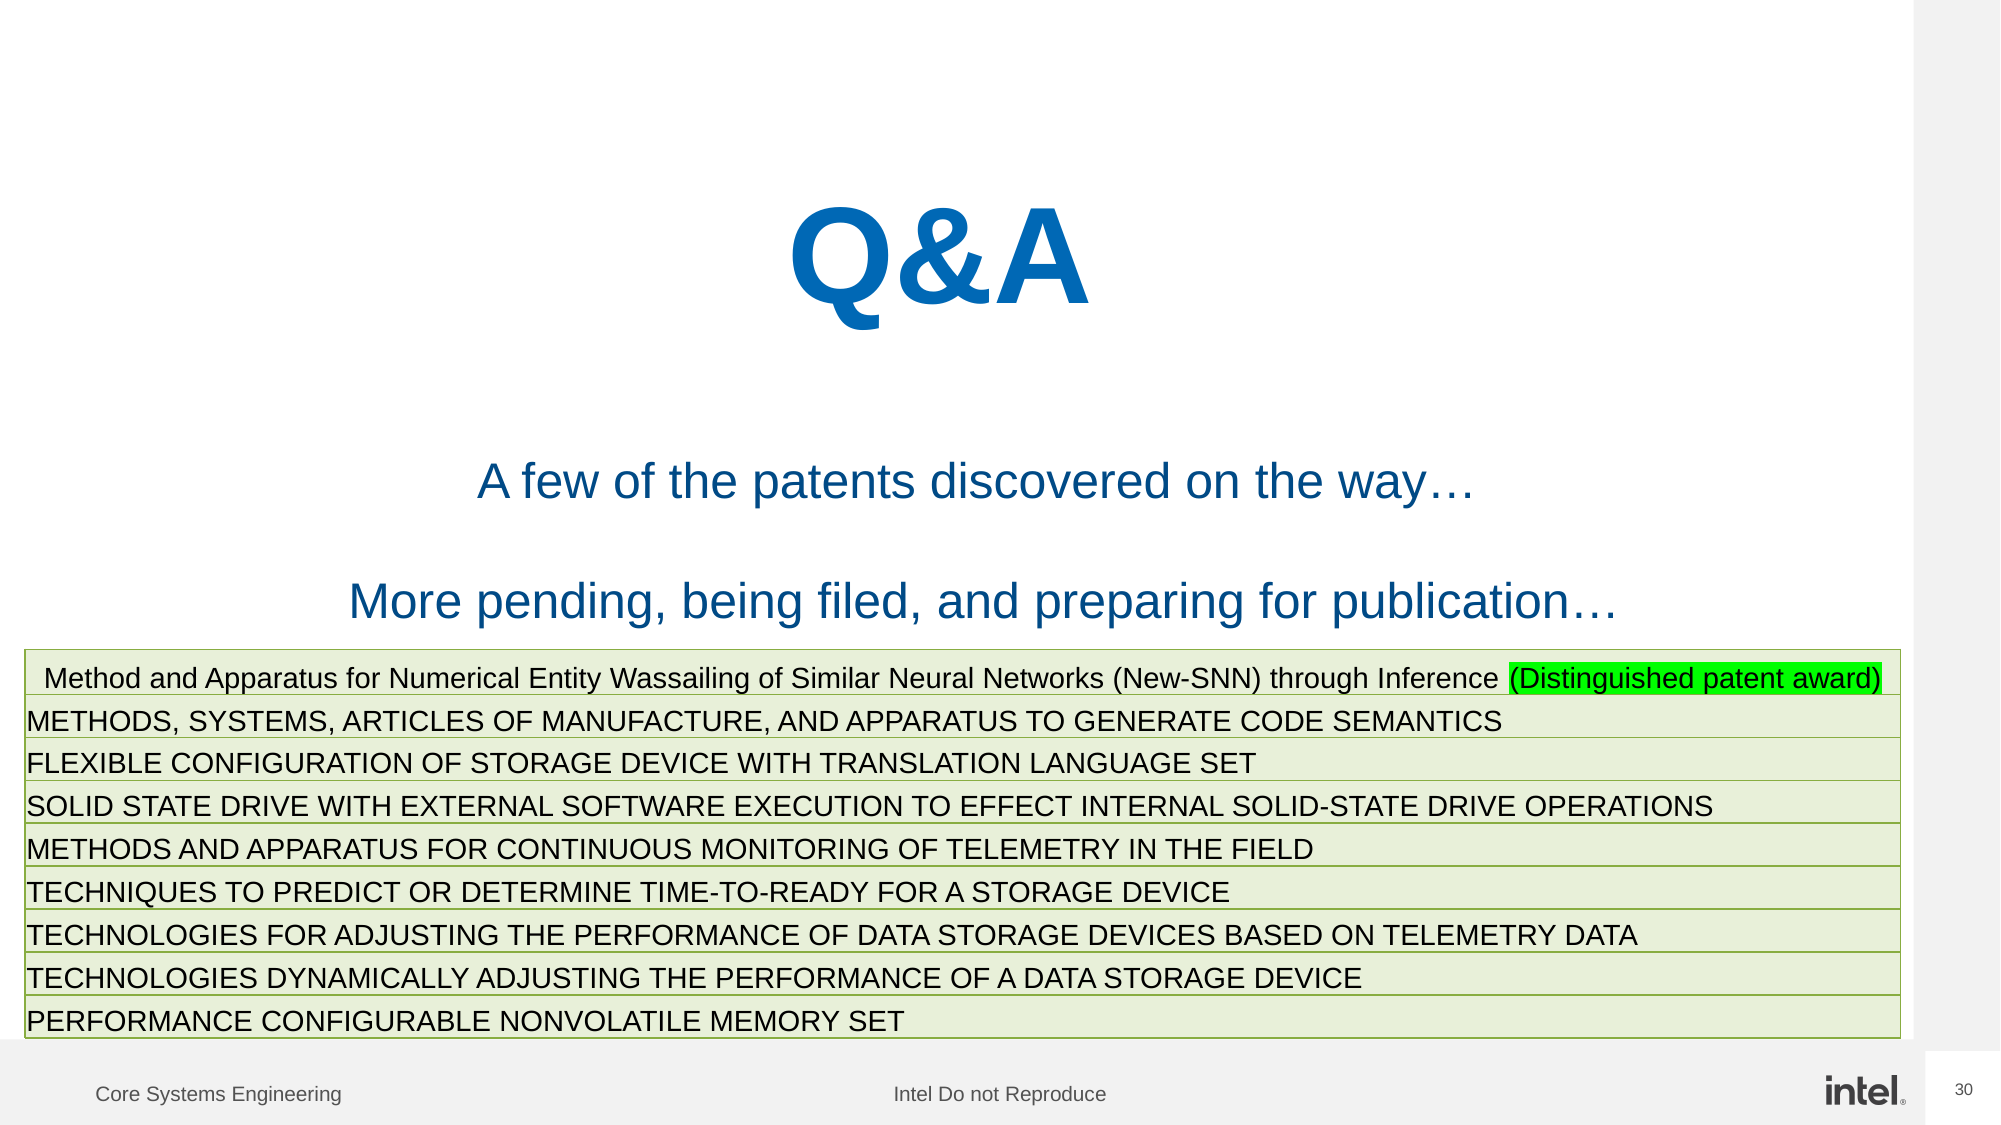

# Q&A
A few of the patents discovered on the way…

More pending, being filed, and preparing for publication…
| Method and Apparatus for Numerical Entity Wassailing of Similar Neural Networks (New-SNN) through Inference (Distinguished patent award) |
| --- |
| METHODS, SYSTEMS, ARTICLES OF MANUFACTURE, AND APPARATUS TO GENERATE CODE SEMANTICS |
| FLEXIBLE CONFIGURATION OF STORAGE DEVICE WITH TRANSLATION LANGUAGE SET |
| SOLID STATE DRIVE WITH EXTERNAL SOFTWARE EXECUTION TO EFFECT INTERNAL SOLID-STATE DRIVE OPERATIONS |
| METHODS AND APPARATUS FOR CONTINUOUS MONITORING OF TELEMETRY IN THE FIELD |
| TECHNIQUES TO PREDICT OR DETERMINE TIME-TO-READY FOR A STORAGE DEVICE |
| TECHNOLOGIES FOR ADJUSTING THE PERFORMANCE OF DATA STORAGE DEVICES BASED ON TELEMETRY DATA |
| TECHNOLOGIES DYNAMICALLY ADJUSTING THE PERFORMANCE OF A DATA STORAGE DEVICE |
| PERFORMANCE CONFIGURABLE NONVOLATILE MEMORY SET |